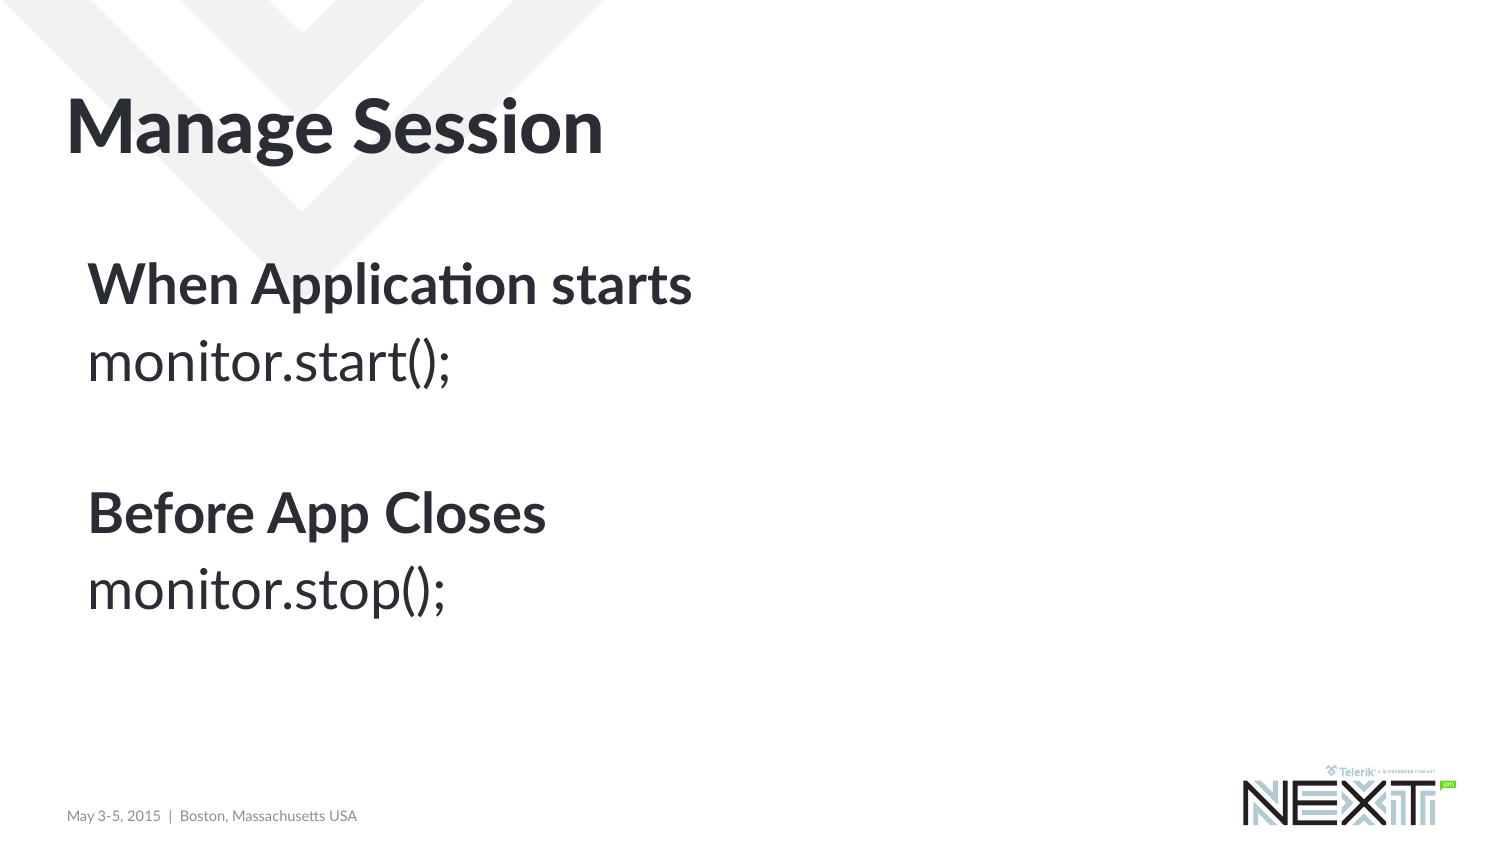

# Manage Session
When Application starts
monitor.start();

Before App Closes
monitor.stop();